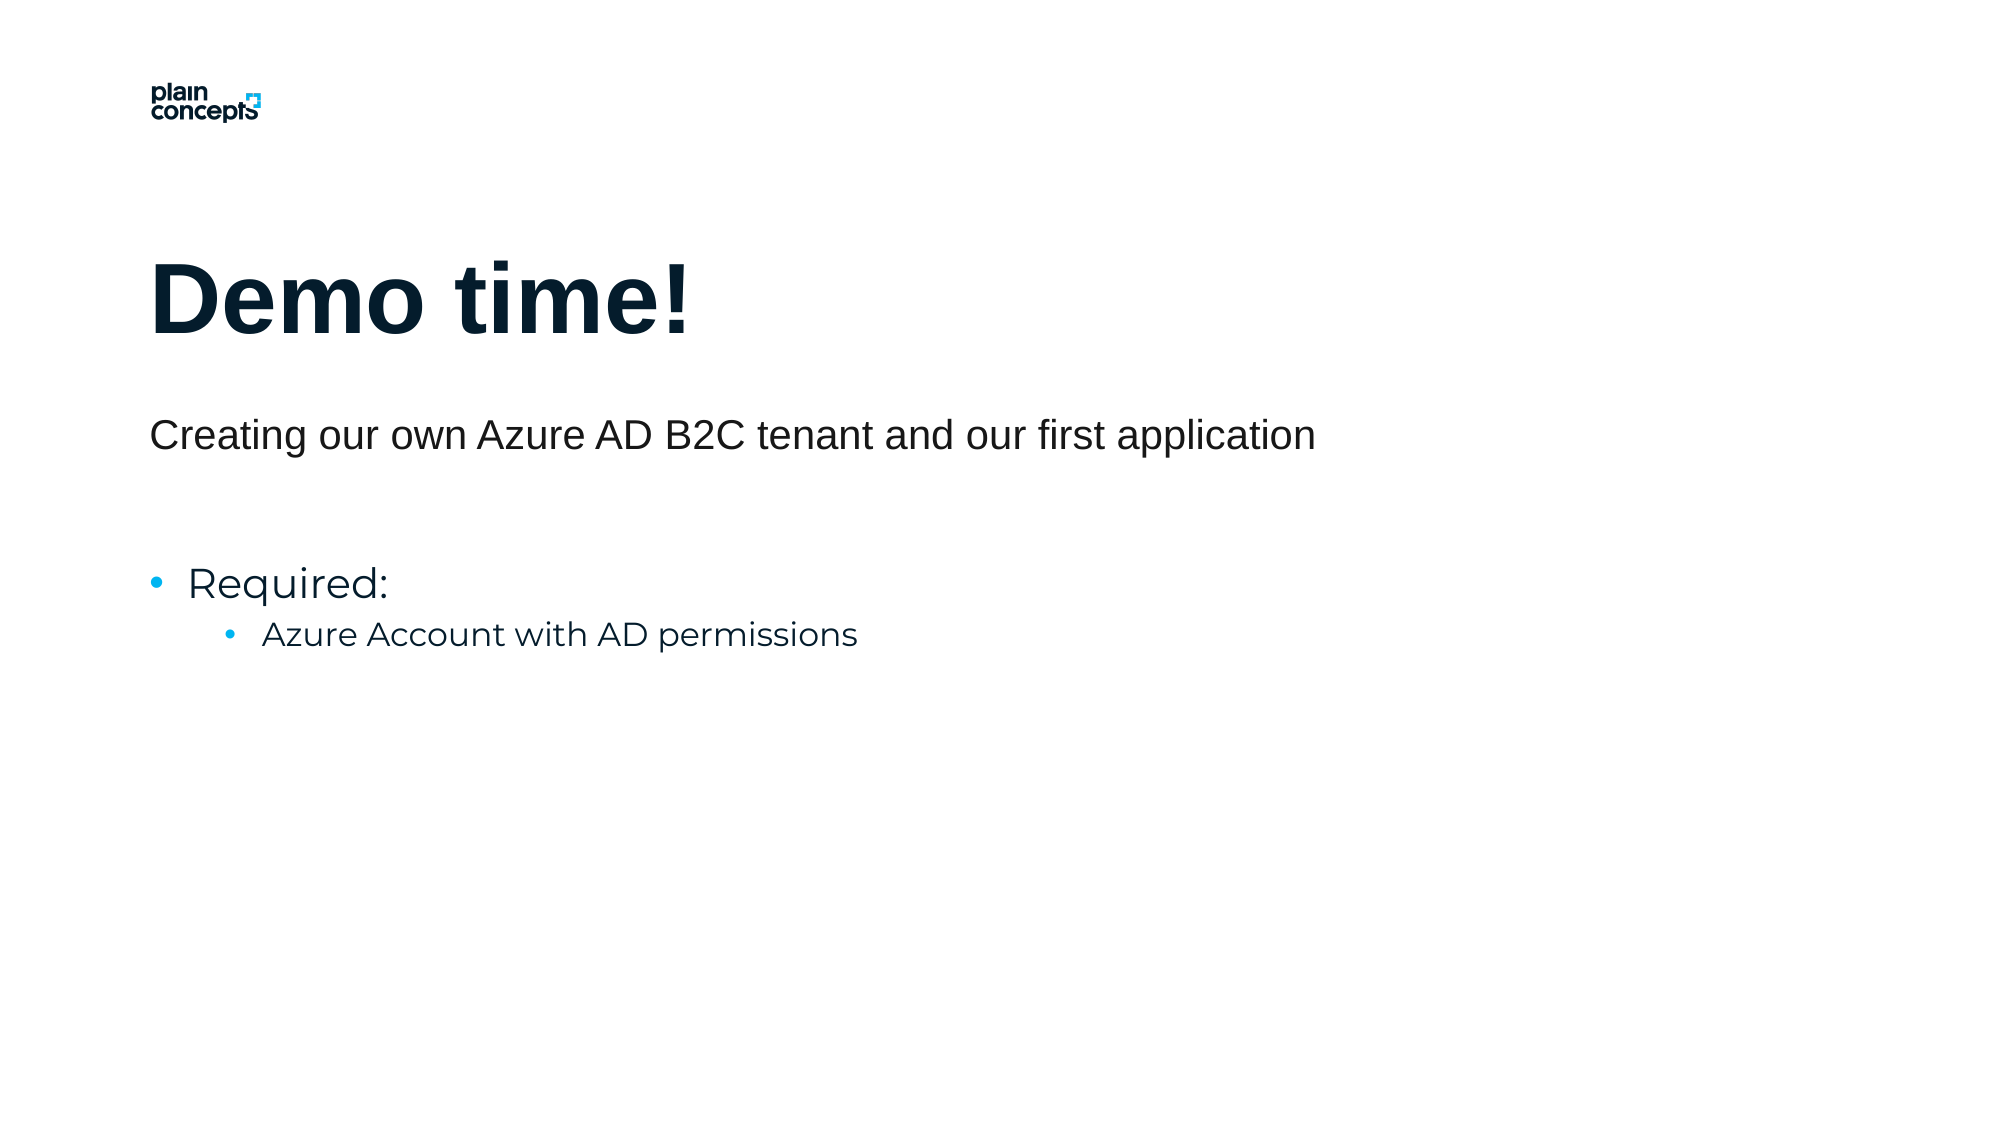

Demo time!
Creating our own Azure AD B2C tenant and our first application
Required:
Azure Account with AD permissions